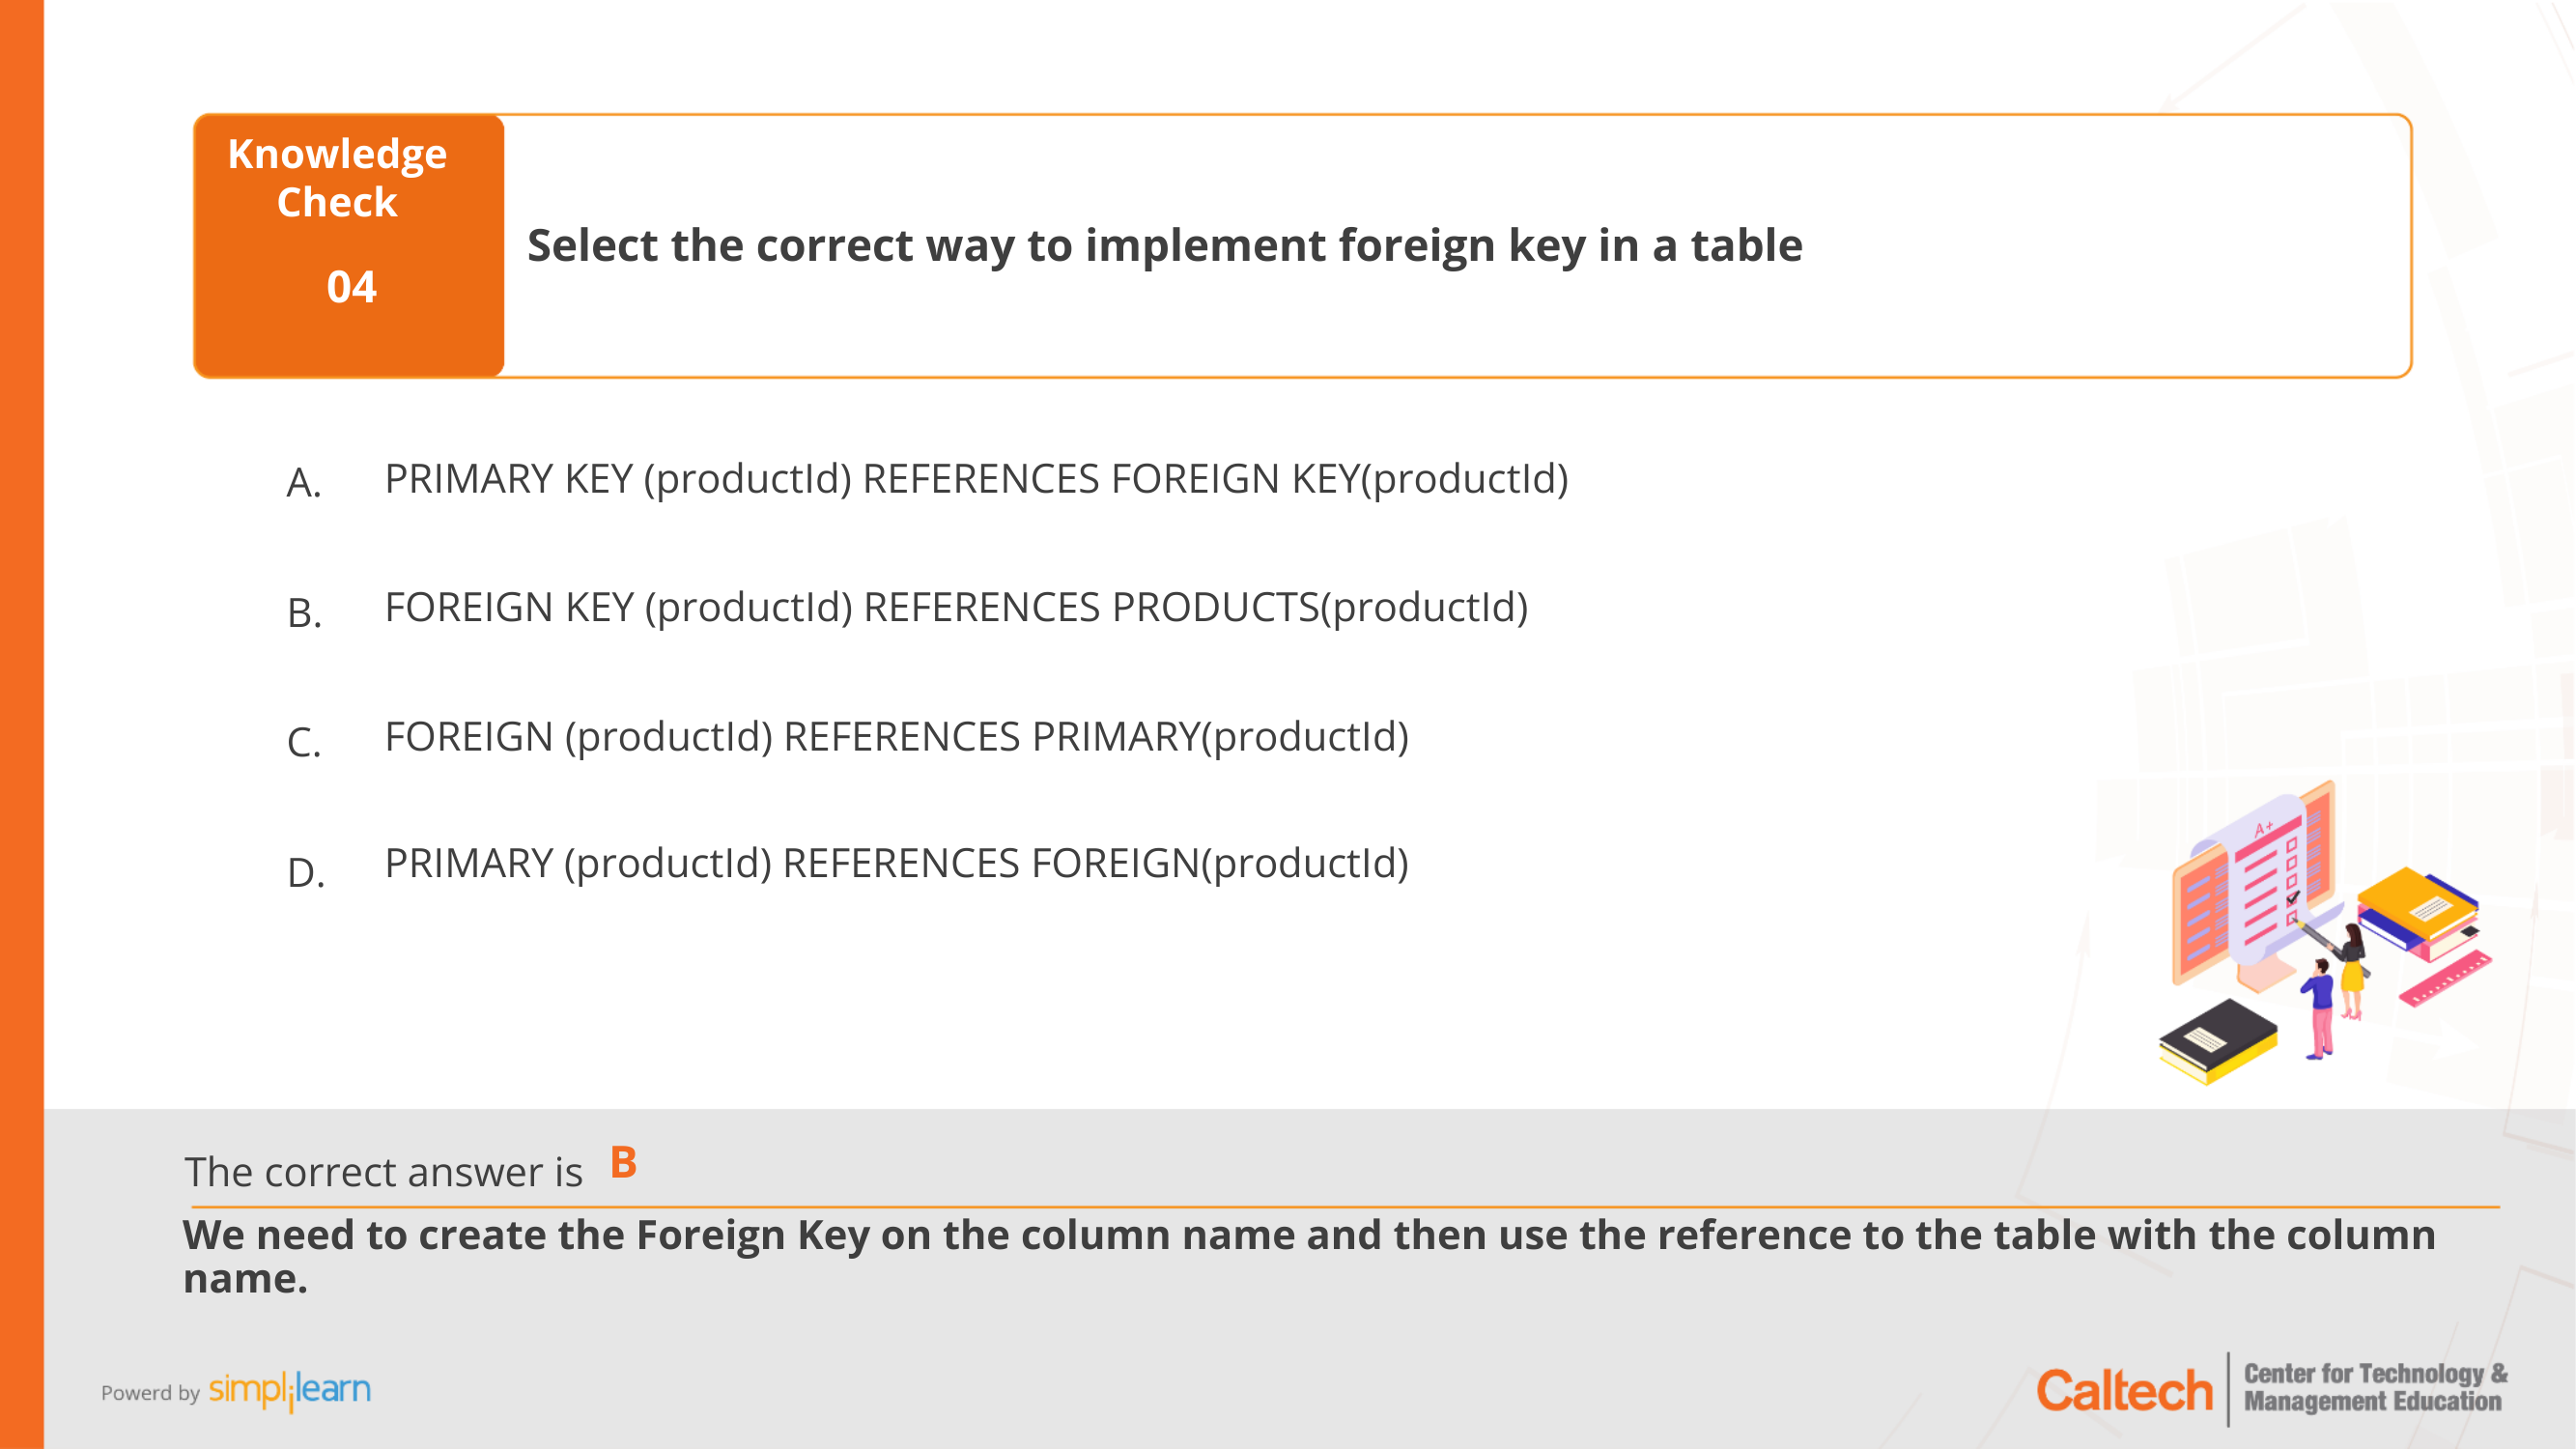

Select the correct way to implement foreign key in a table
04
PRIMARY KEY (productId) REFERENCES FOREIGN KEY(productId)
FOREIGN KEY (productId) REFERENCES PRODUCTS(productId)
FOREIGN (productId) REFERENCES PRIMARY(productId)
PRIMARY (productId) REFERENCES FOREIGN(productId)
B
We need to create the Foreign Key on the column name and then use the reference to the table with the column name.